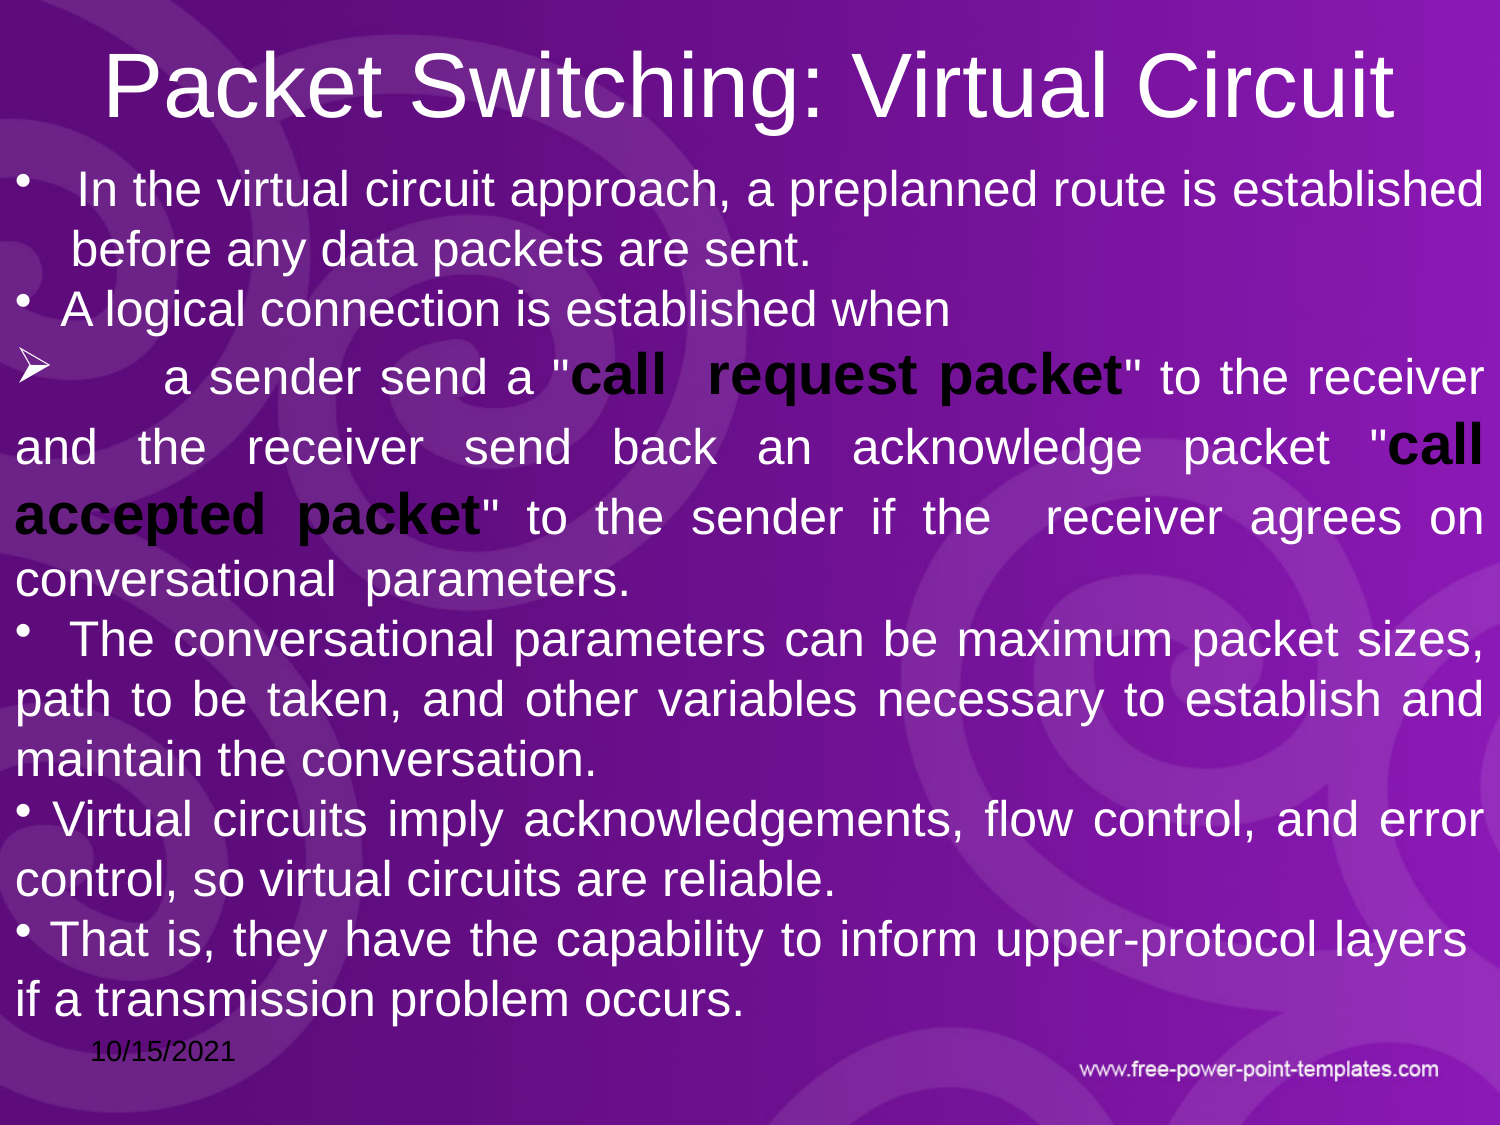

# Packet Switching: Virtual Circuit
   In the virtual circuit approach, a preplanned route is established
    before any data packets are sent.
  A logical connection is established when
      a sender send a "call  request packet" to the receiver and the receiver send back an acknowledge packet "call accepted packet" to the sender if the  receiver agrees on conversational  parameters.
  The conversational parameters can be maximum packet sizes, path to be taken, and other variables necessary to establish and maintain the conversation.
 Virtual circuits imply acknowledgements, flow control, and error control, so virtual circuits are reliable.
 That is, they have the capability to inform upper-protocol layers  if a transmission problem occurs.
10/15/2021